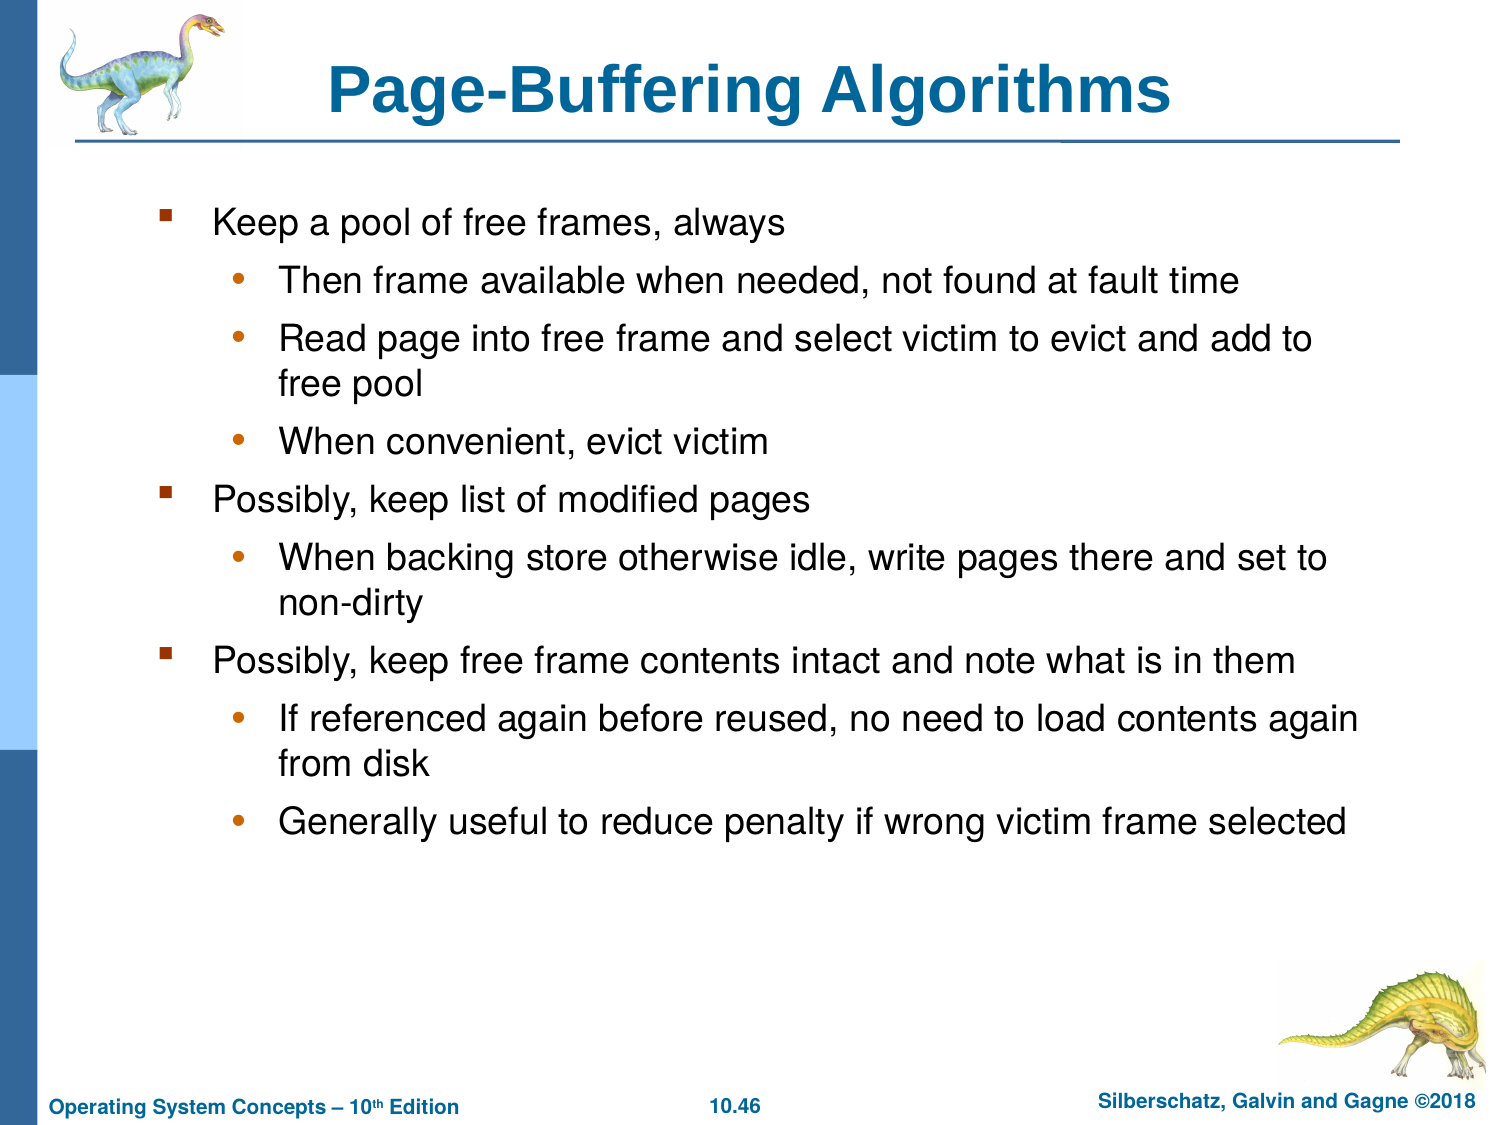

# Page-Buffering Algorithms
Keep a pool of free frames, always
Then frame available when needed, not found at fault time
Read page into free frame and select victim to evict and add to free pool
When convenient, evict victim
Possibly, keep list of modified pages
When backing store otherwise idle, write pages there and set to non-dirty
Possibly, keep free frame contents intact and note what is in them
If referenced again before reused, no need to load contents again from disk
Generally useful to reduce penalty if wrong victim frame selected